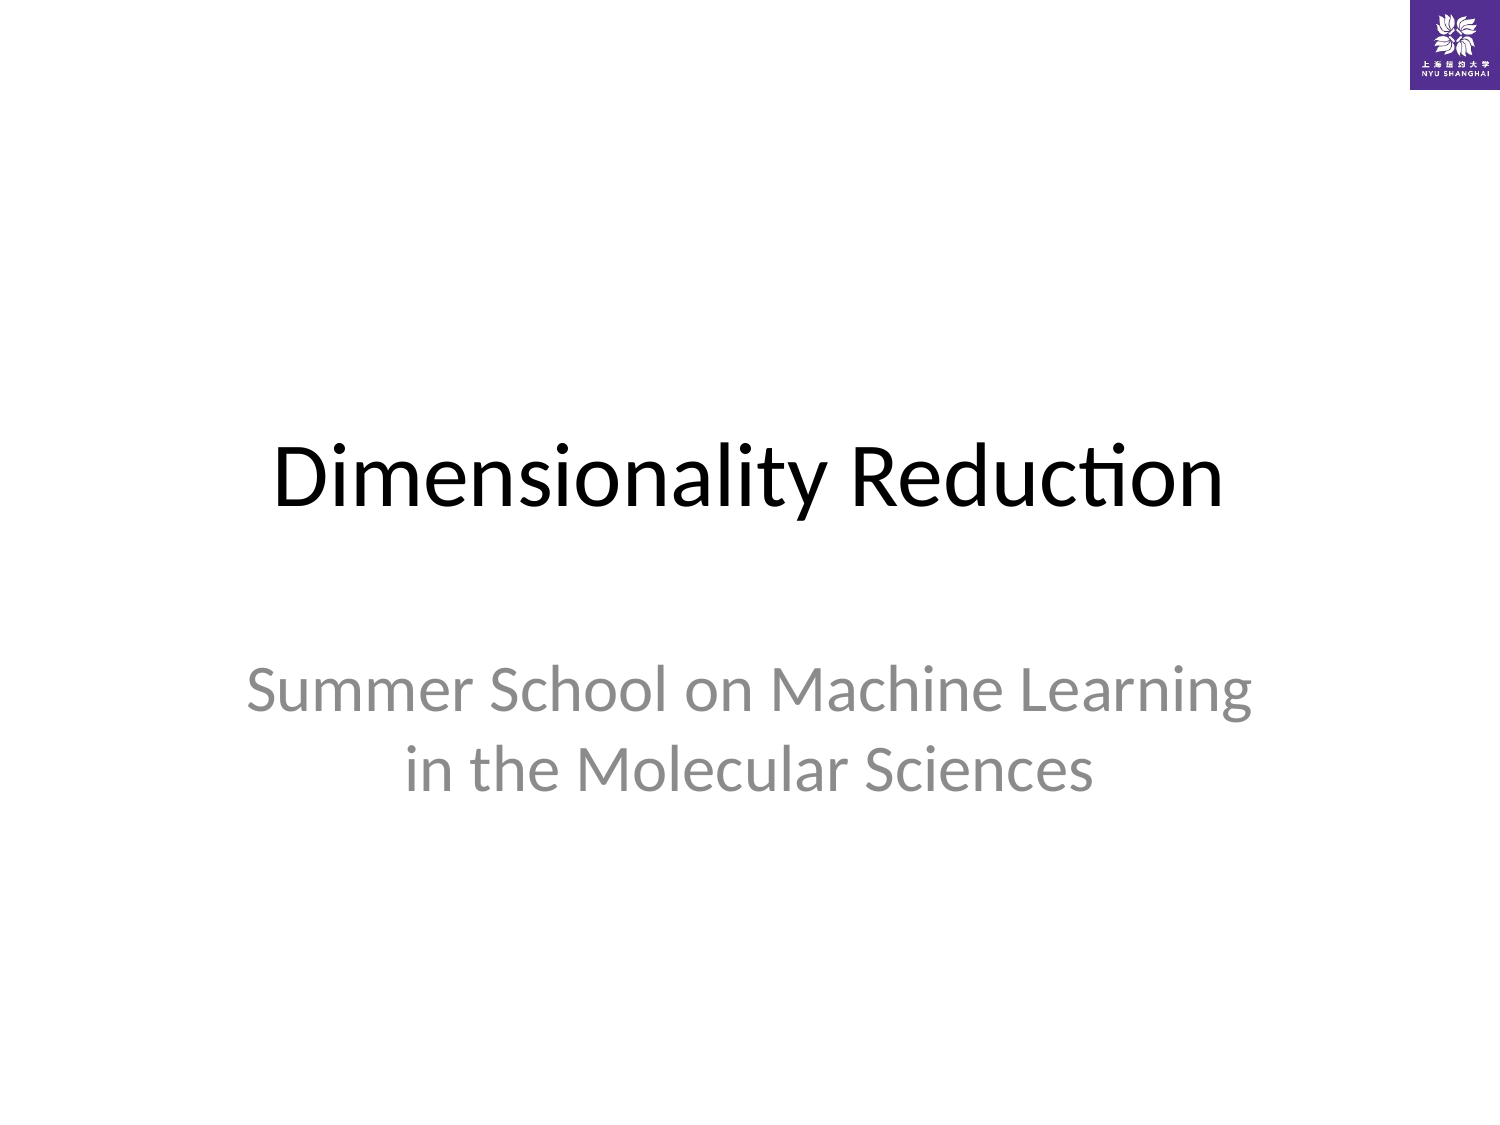

# Dimensionality Reduction
Summer School on Machine Learning in the Molecular Sciences